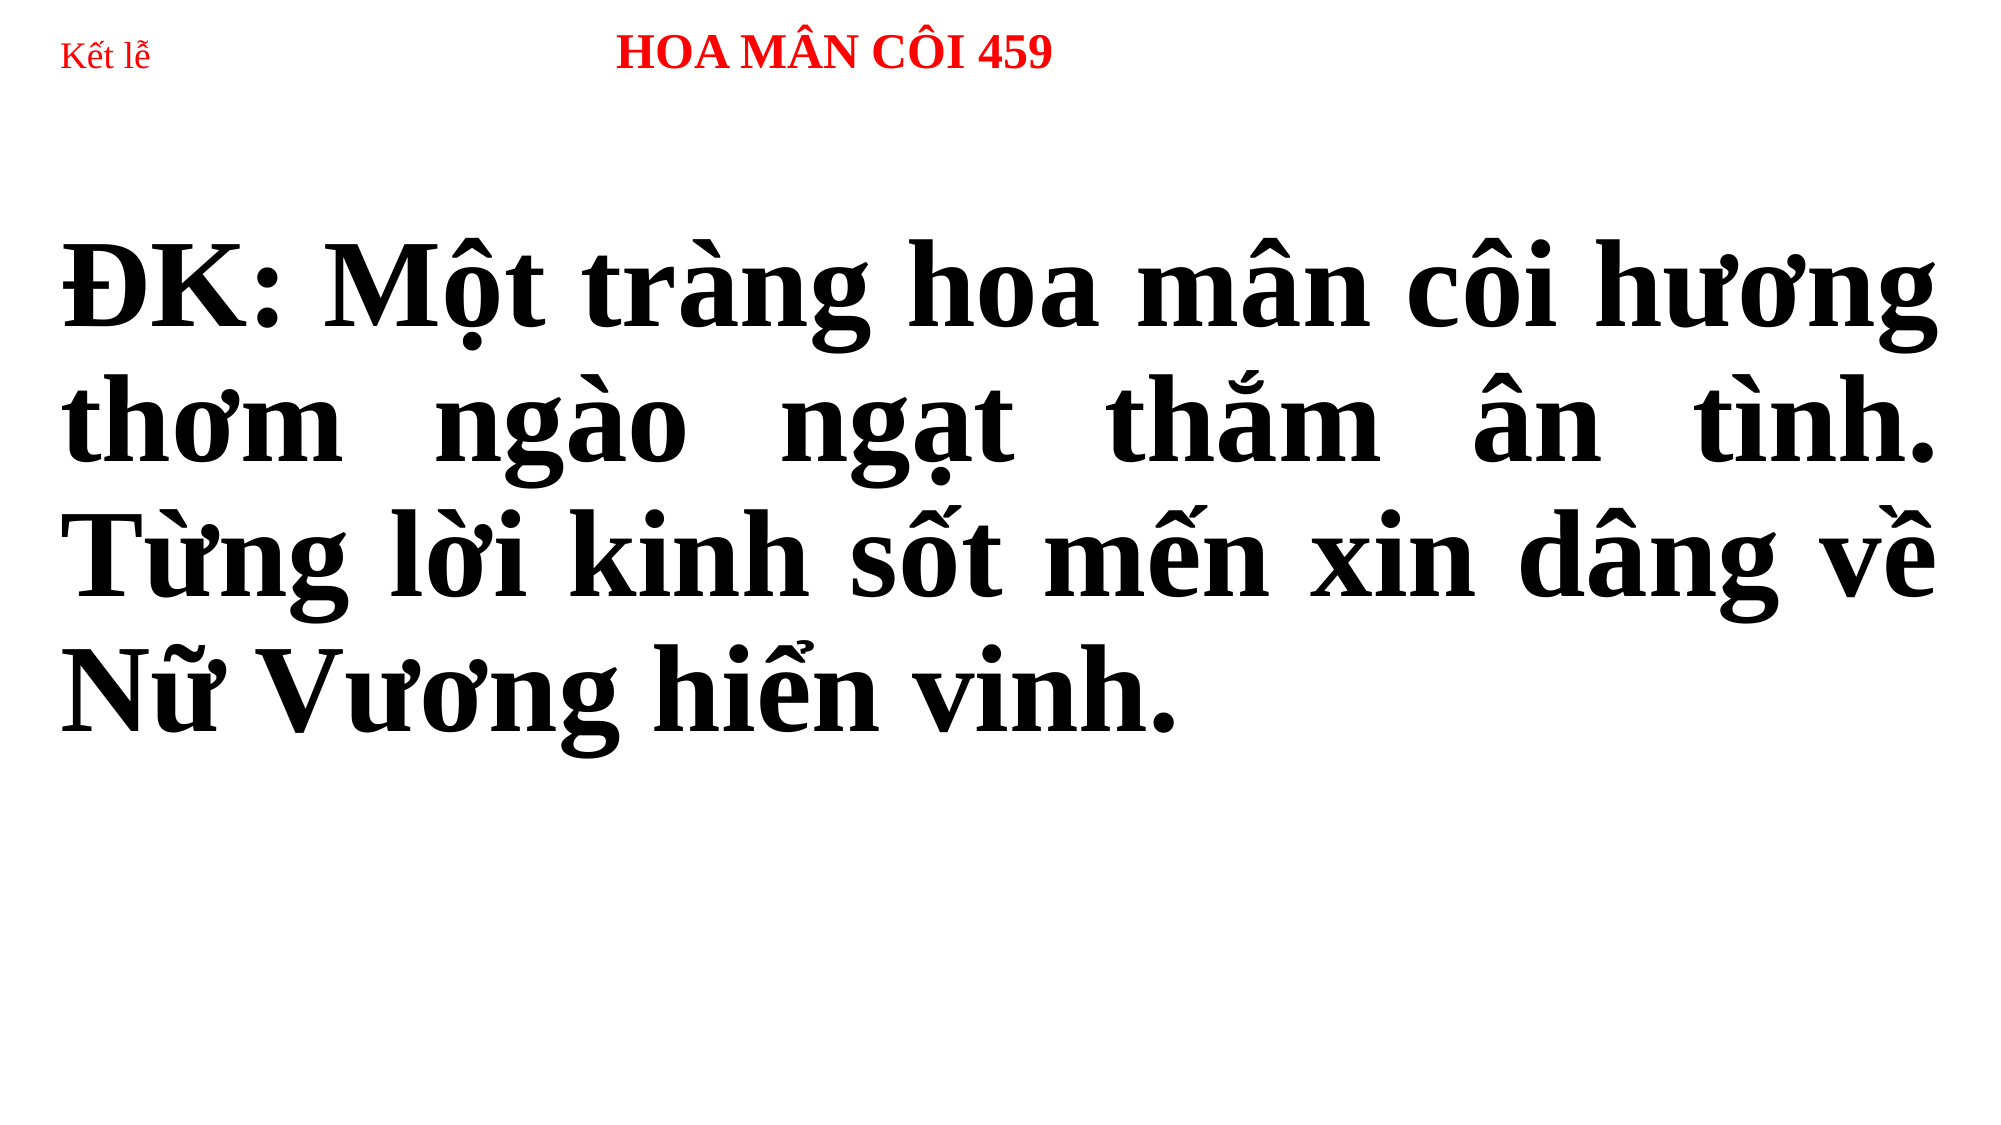

# Kết lễ                                                 HOA MÂN CÔI 459
ĐK: Một tràng hoa mân côi hương thơm ngào ngạt thắm ân tình. Từng lời kinh sốt mến xin dâng về Nữ Vương hiển vinh.